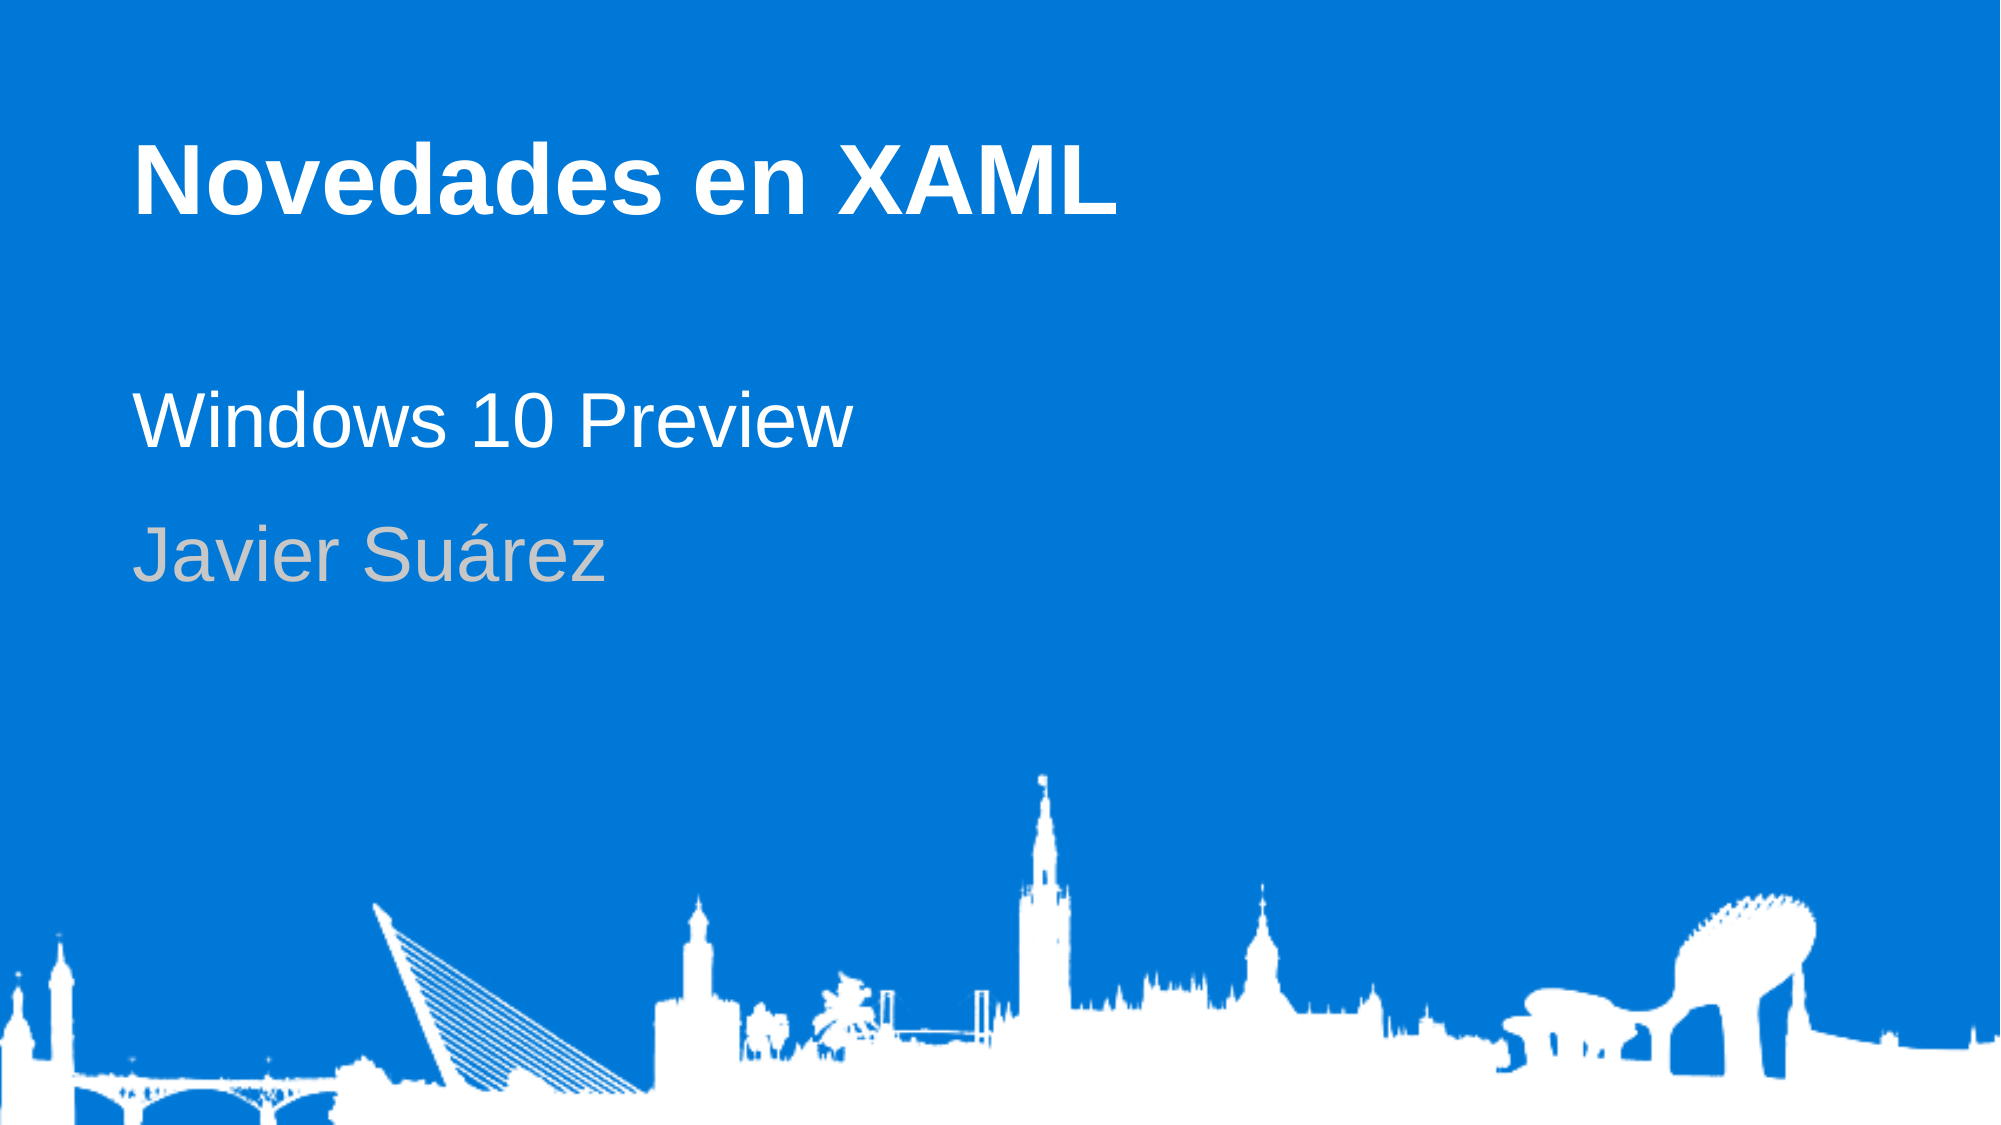

Novedades en XAML
Windows 10 Preview
Javier Suárez